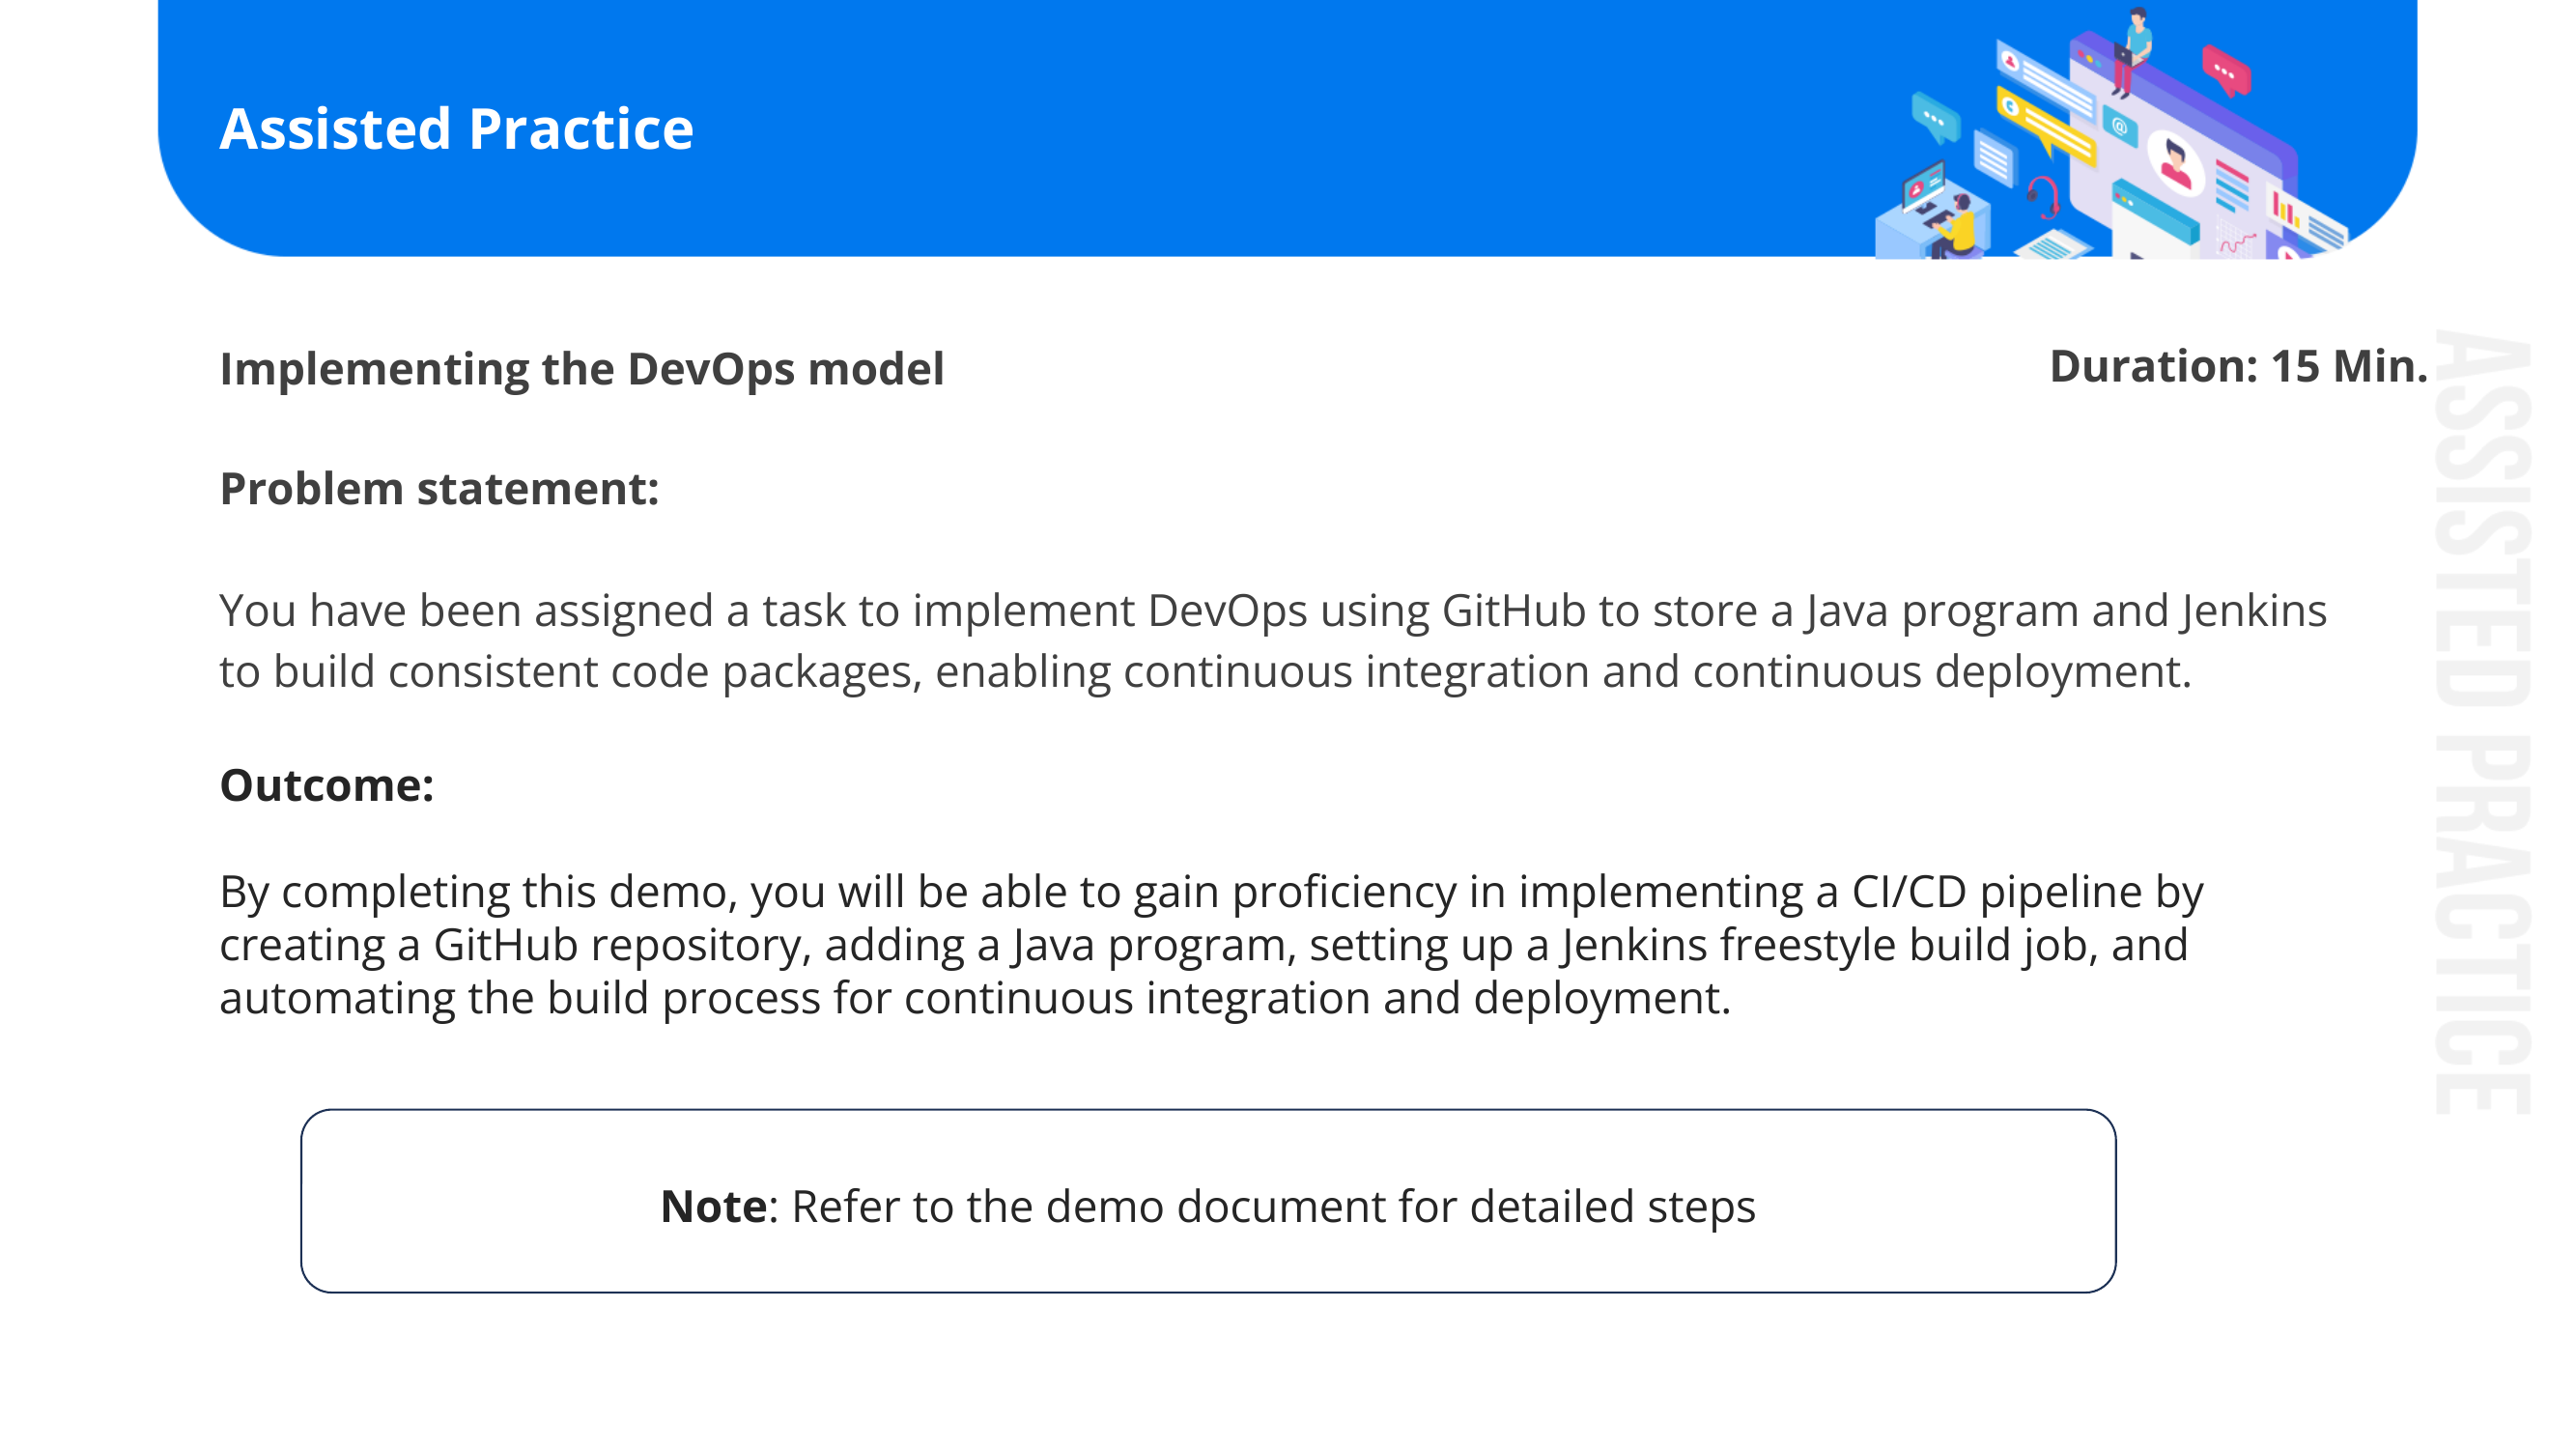

# Assisted Practice
 	Duration: 15 Min.
Implementing the DevOps model
Problem statement:

You have been assigned a task to implement DevOps using GitHub to store a Java program and Jenkins to build consistent code packages, enabling continuous integration and continuous deployment.

Outcome:
By completing this demo, you will be able to gain proficiency in implementing a CI/CD pipeline by creating a GitHub repository, adding a Java program, setting up a Jenkins freestyle build job, and automating the build process for continuous integration and deployment.

Note: Refer to the demo document for detailed steps